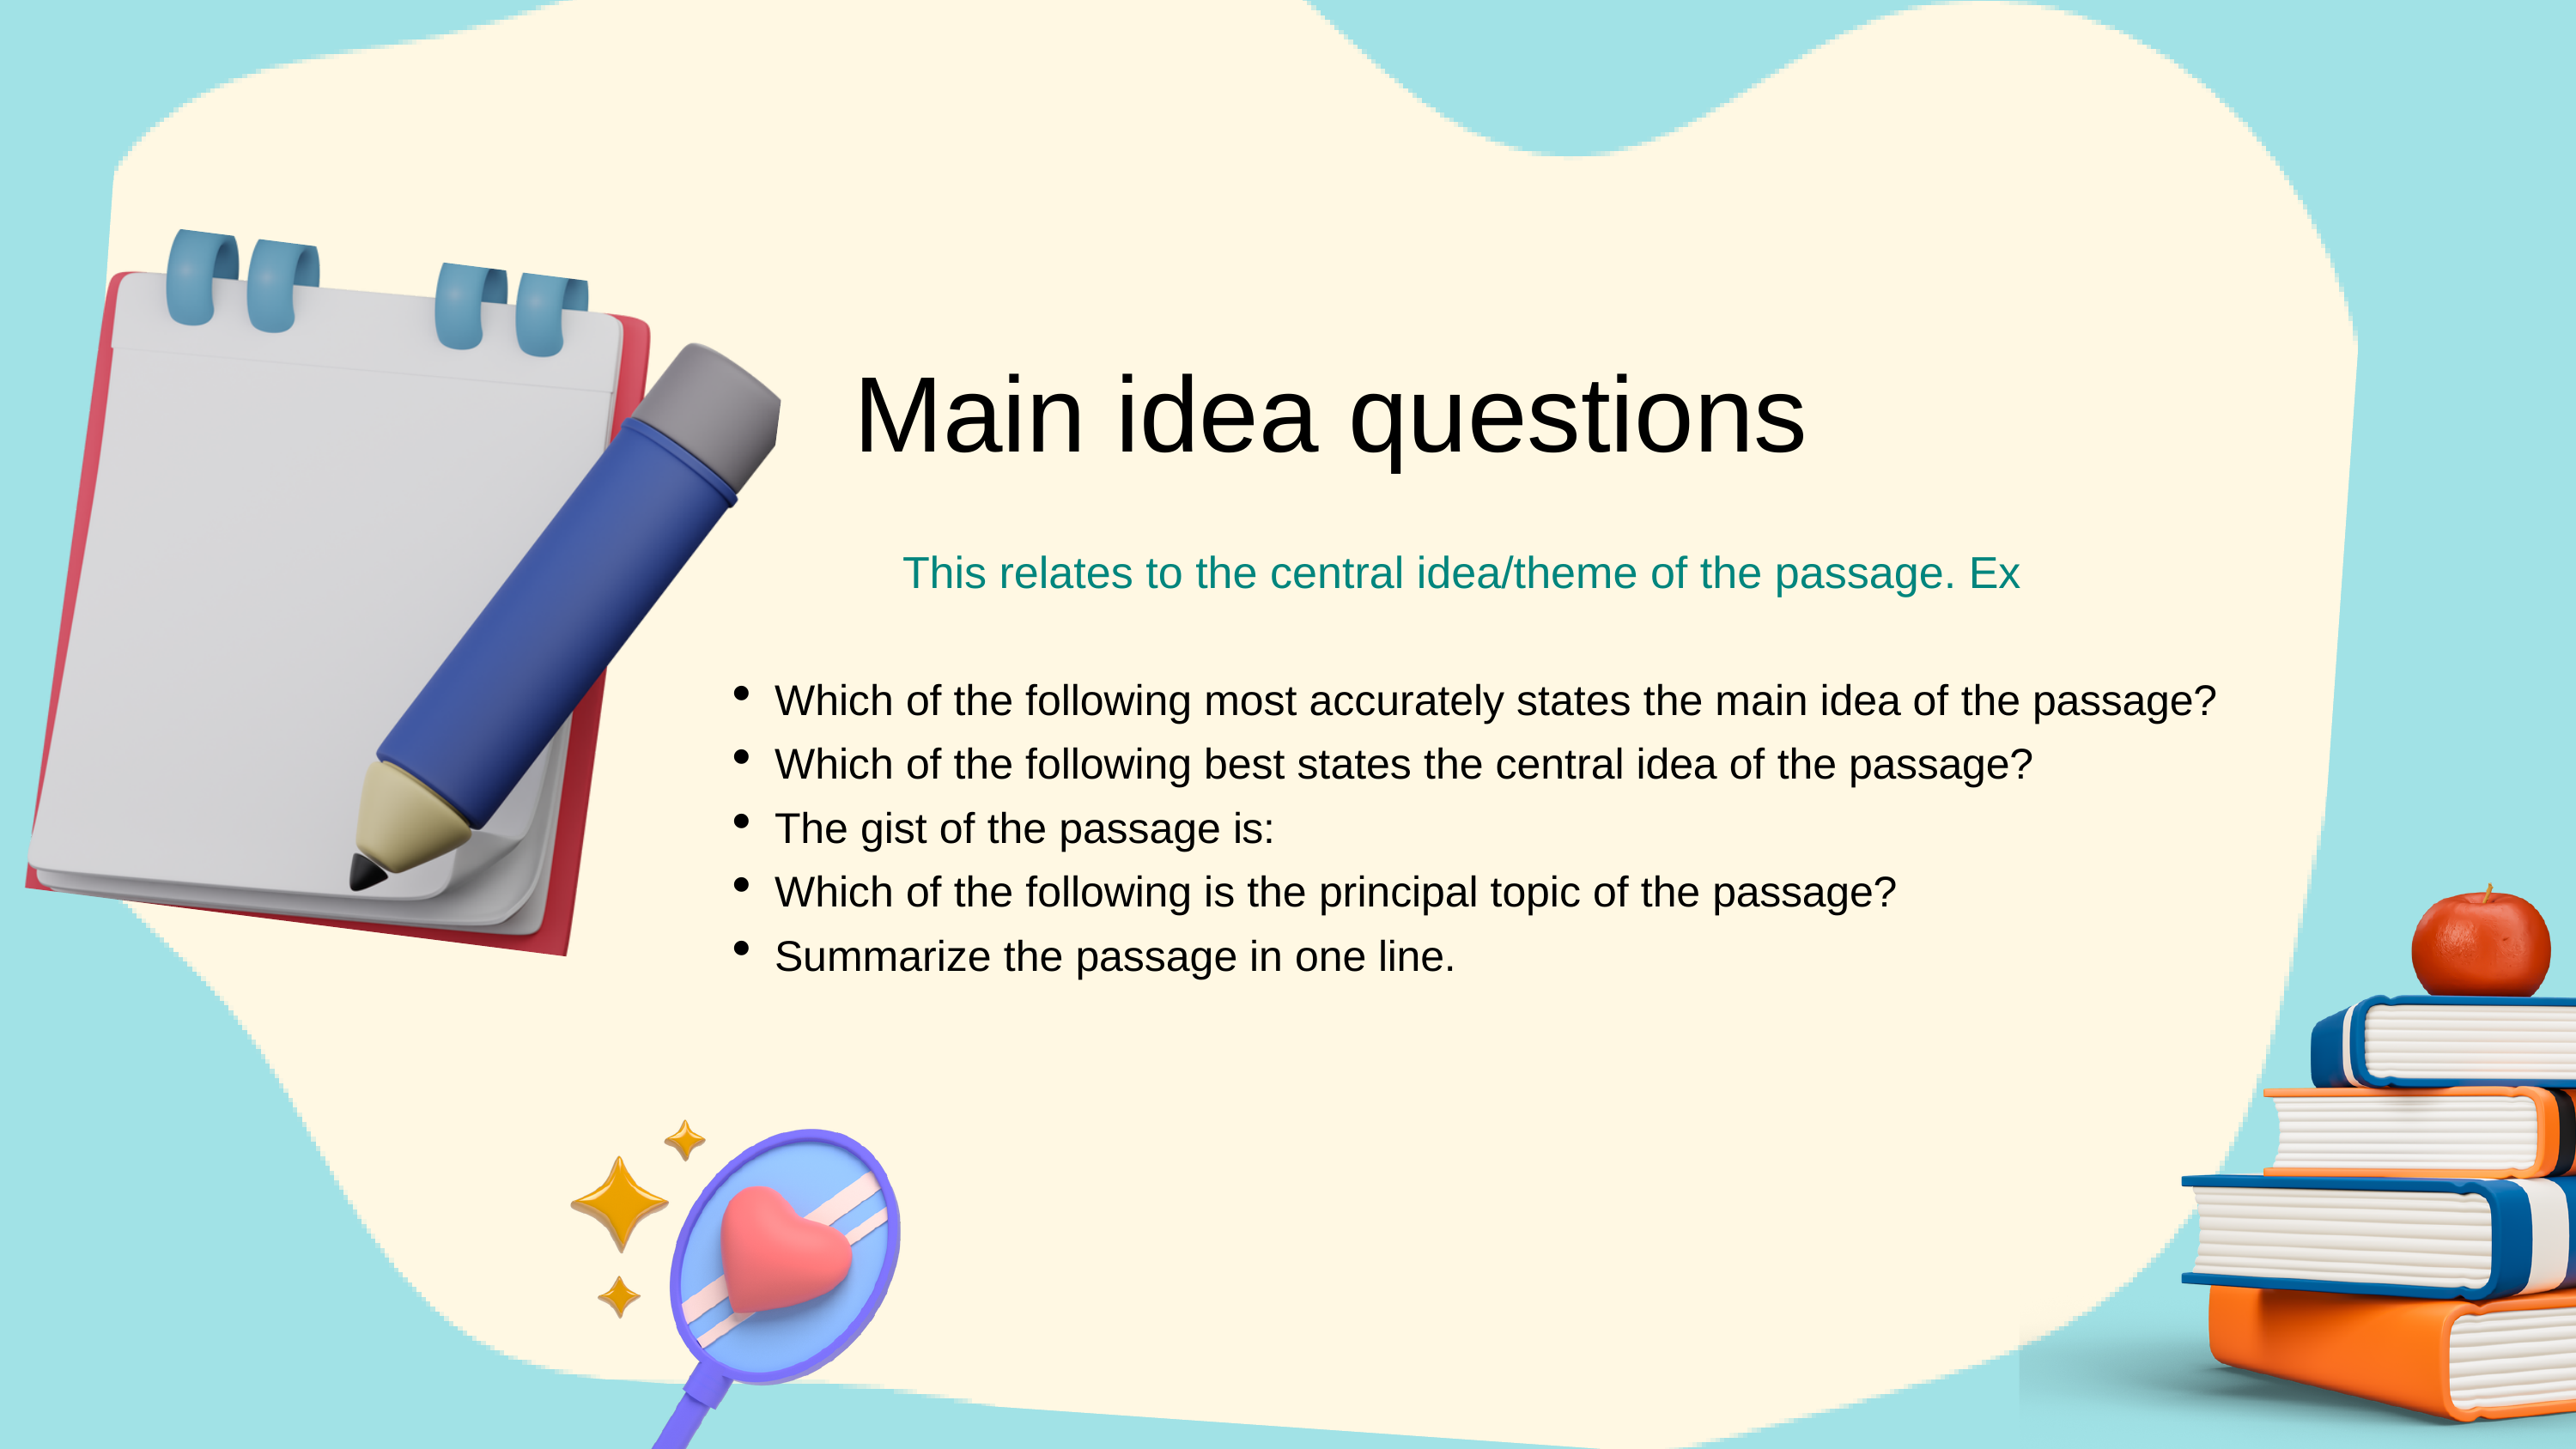

Main idea questions
This relates to the central idea/theme of the passage. Ex

Which of the following most accurately states the main idea of the passage?
Which of the following best states the central idea of the passage?
The gist of the passage is:
Which of the following is the principal topic of the passage?
Summarize the passage in one line.